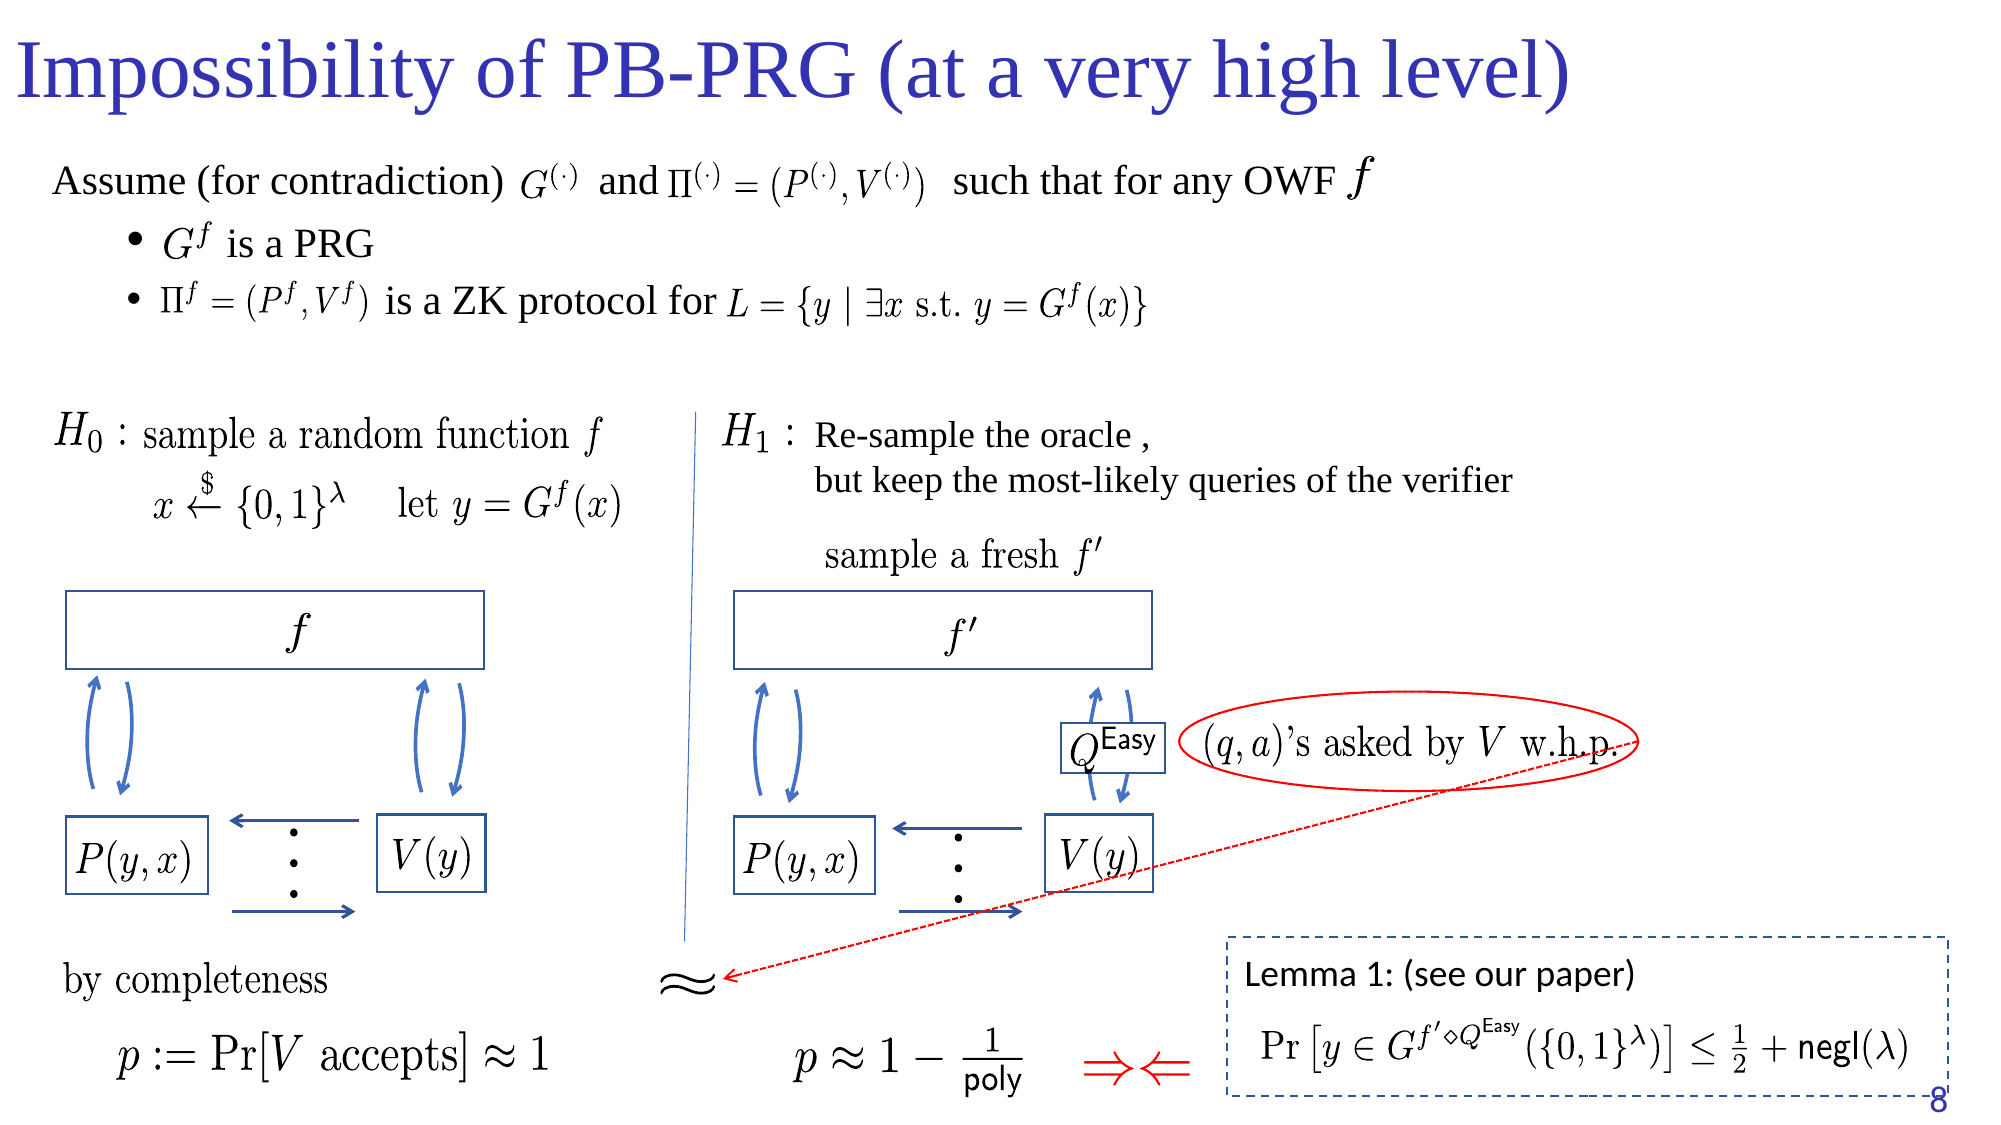

# Impossibility of PB-PRG (at a very high level)
Assume (for contradiction)         and                            such that for any OWF
     is a PRG
                     is a ZK protocol for

Re-sample the oracle ,
but keep the most-likely queries of the verifier

Lemma 1: (see our paper)